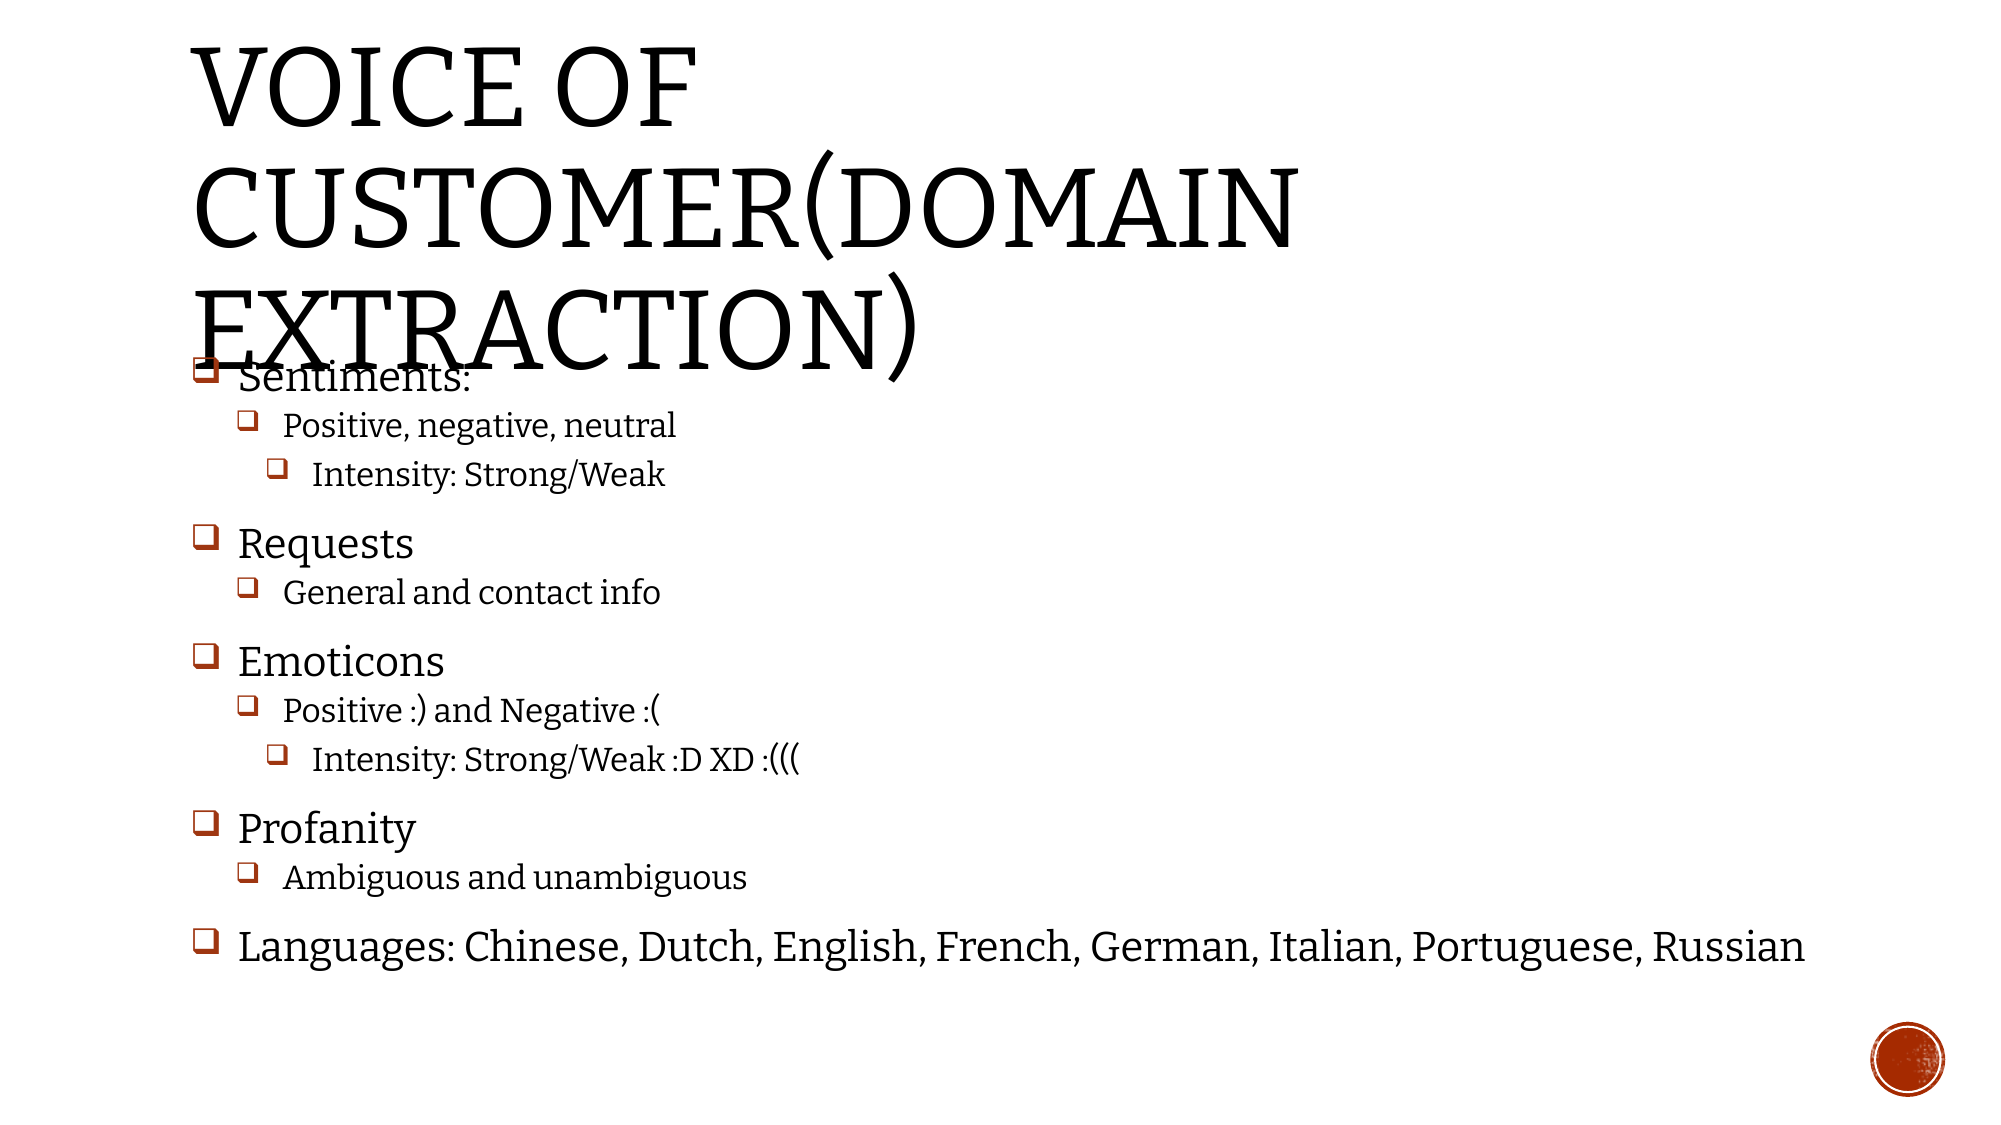

# Voice of customer(domain extraction)
Sentiments:
Positive, negative, neutral
Intensity: Strong/Weak
Requests
General and contact info
Emoticons
Positive :) and Negative :(
Intensity: Strong/Weak :D XD :(((
Profanity
Ambiguous and unambiguous
Languages: Chinese, Dutch, English, French, German, Italian, Portuguese, Russian